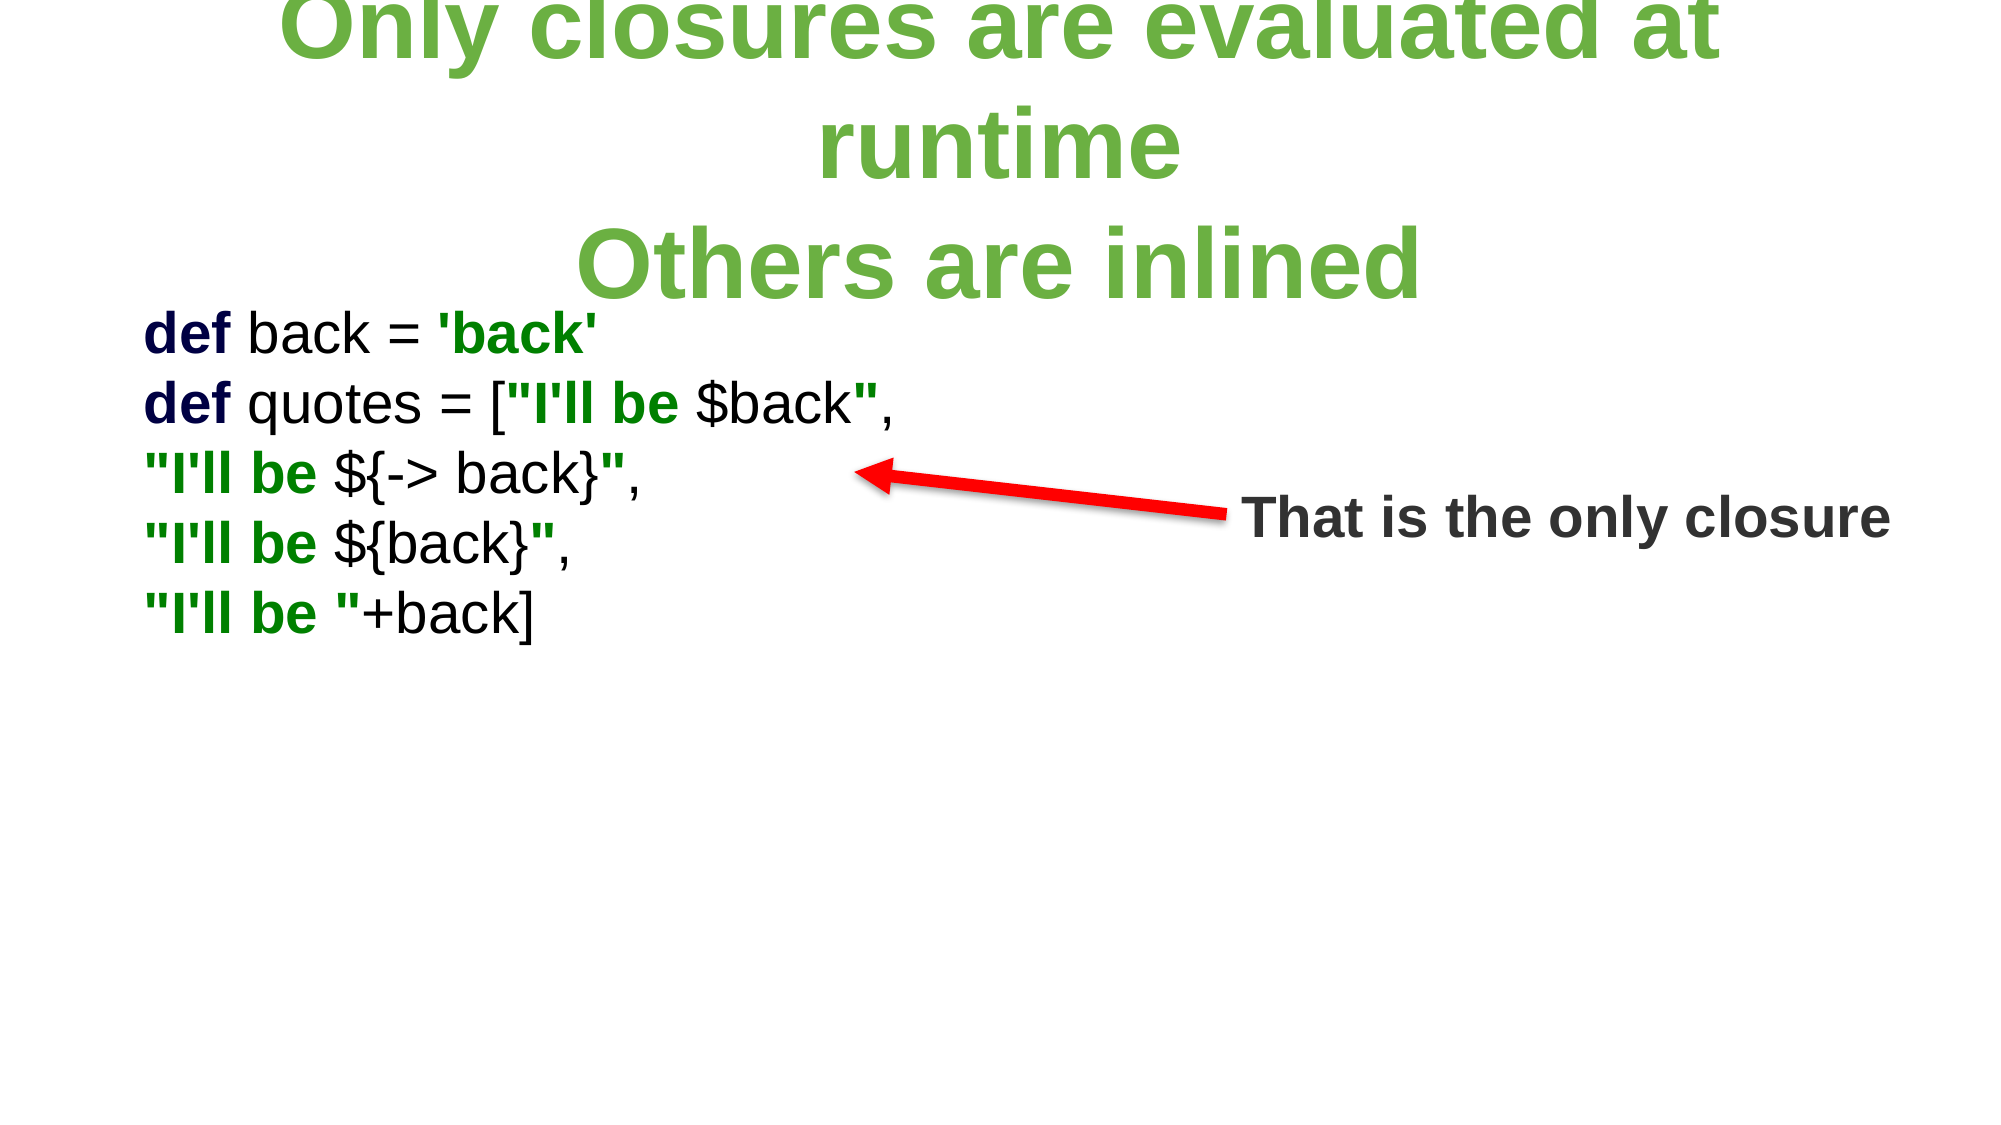

# Only closures are evaluated at runtime Others are inlined
def back = 'back'
def quotes = ["I'll be $back",
"I'll be ${-> back}",
"I'll be ${back}",
"I'll be "+back]
That is the only closure